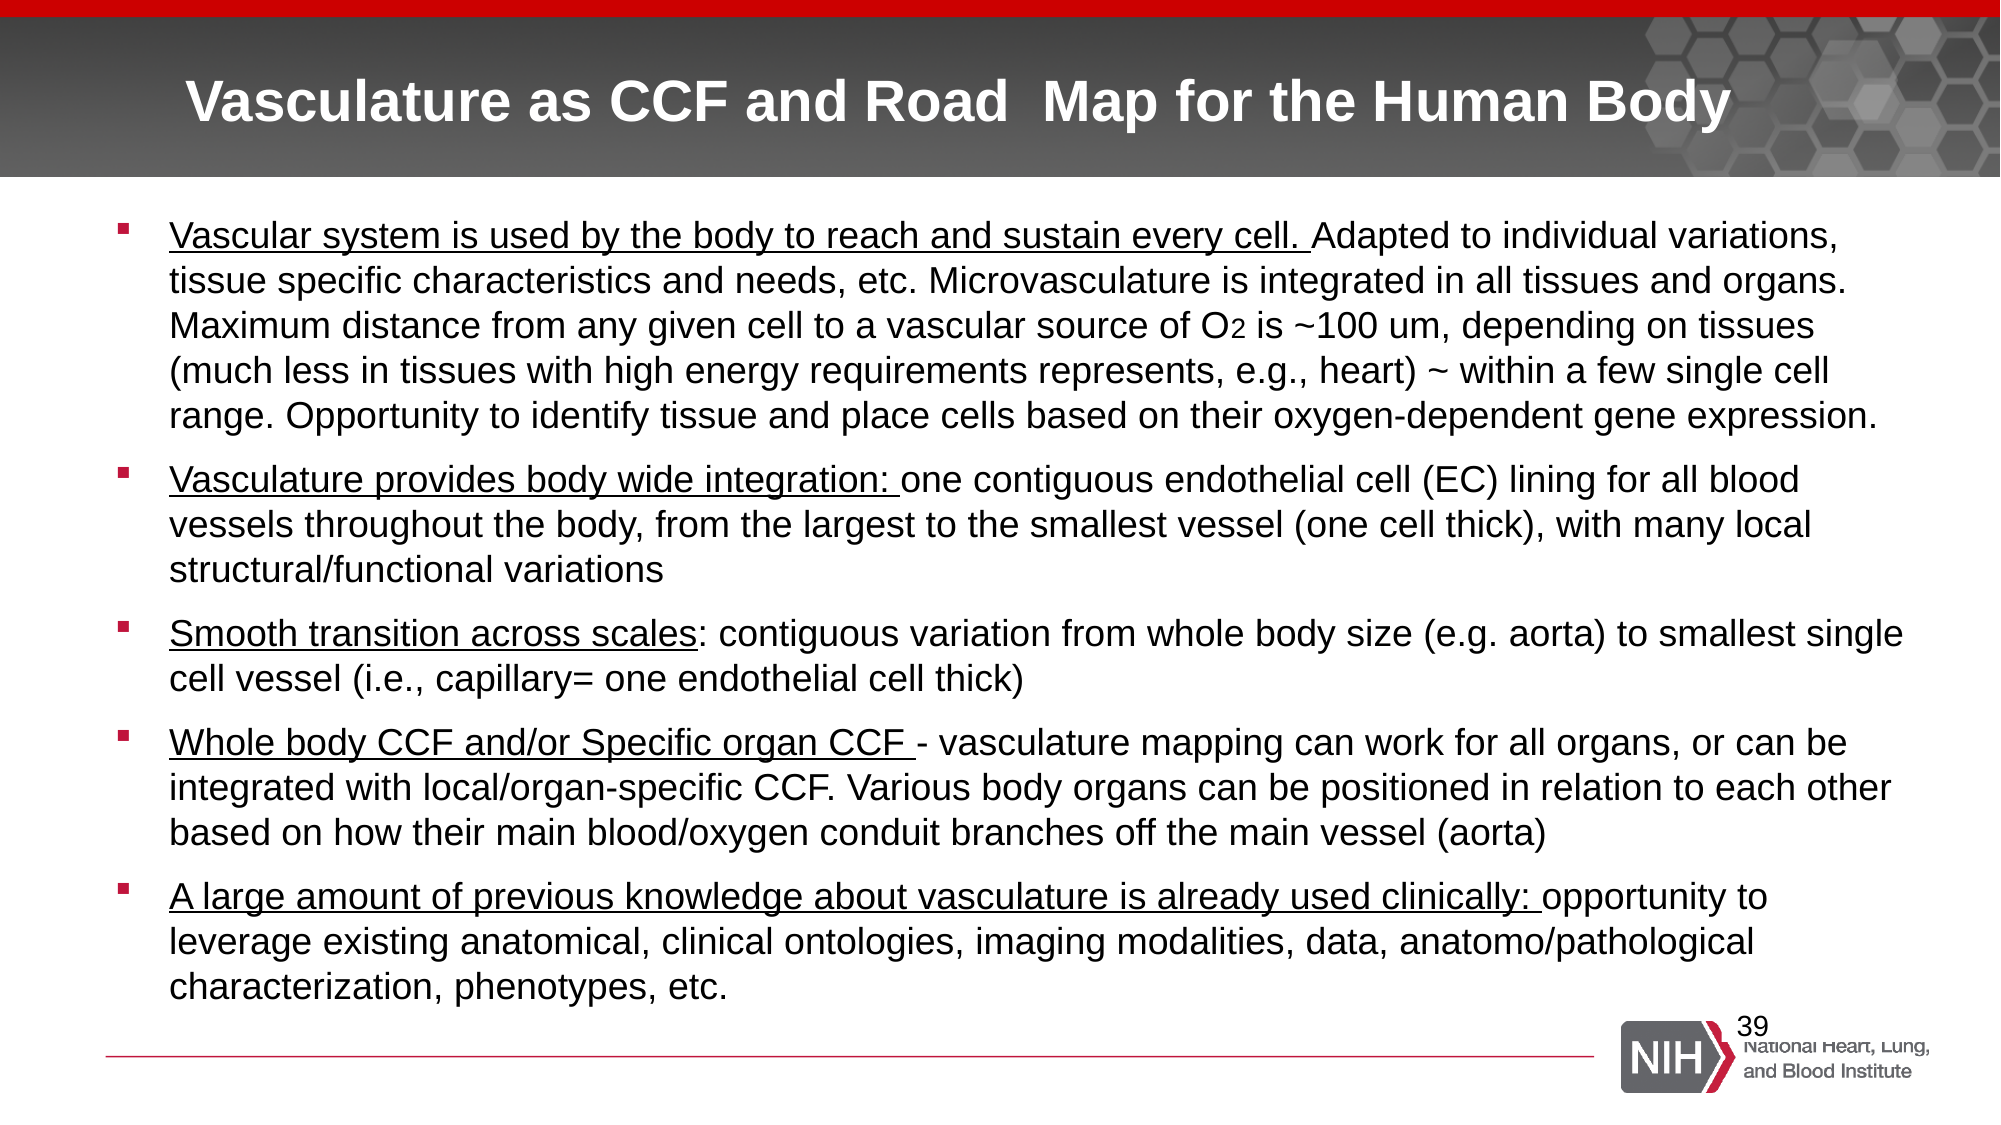

# Vasculature as CCF and Road  Map for the Human Body
Vascular system is used by the body to reach and sustain every cell. Adapted to individual variations, tissue specific characteristics and needs, etc. Microvasculature is integrated in all tissues and organs. Maximum distance from any given cell to a vascular source of O2 is ~100 um, depending on tissues (much less in tissues with high energy requirements represents, e.g., heart) ~ within a few single cell range. Opportunity to identify tissue and place cells based on their oxygen-dependent gene expression.
Vasculature provides body wide integration: one contiguous endothelial cell (EC) lining for all blood vessels throughout the body, from the largest to the smallest vessel (one cell thick), with many local structural/functional variations
Smooth transition across scales: contiguous variation from whole body size (e.g. aorta) to smallest single cell vessel (i.e., capillary= one endothelial cell thick)
Whole body CCF and/or Specific organ CCF - vasculature mapping can work for all organs, or can be integrated with local/organ-specific CCF. Various body organs can be positioned in relation to each other based on how their main blood/oxygen conduit branches off the main vessel (aorta)
A large amount of previous knowledge about vasculature is already used clinically: opportunity to leverage existing anatomical, clinical ontologies, imaging modalities, data, anatomo/pathological characterization, phenotypes, etc.
39